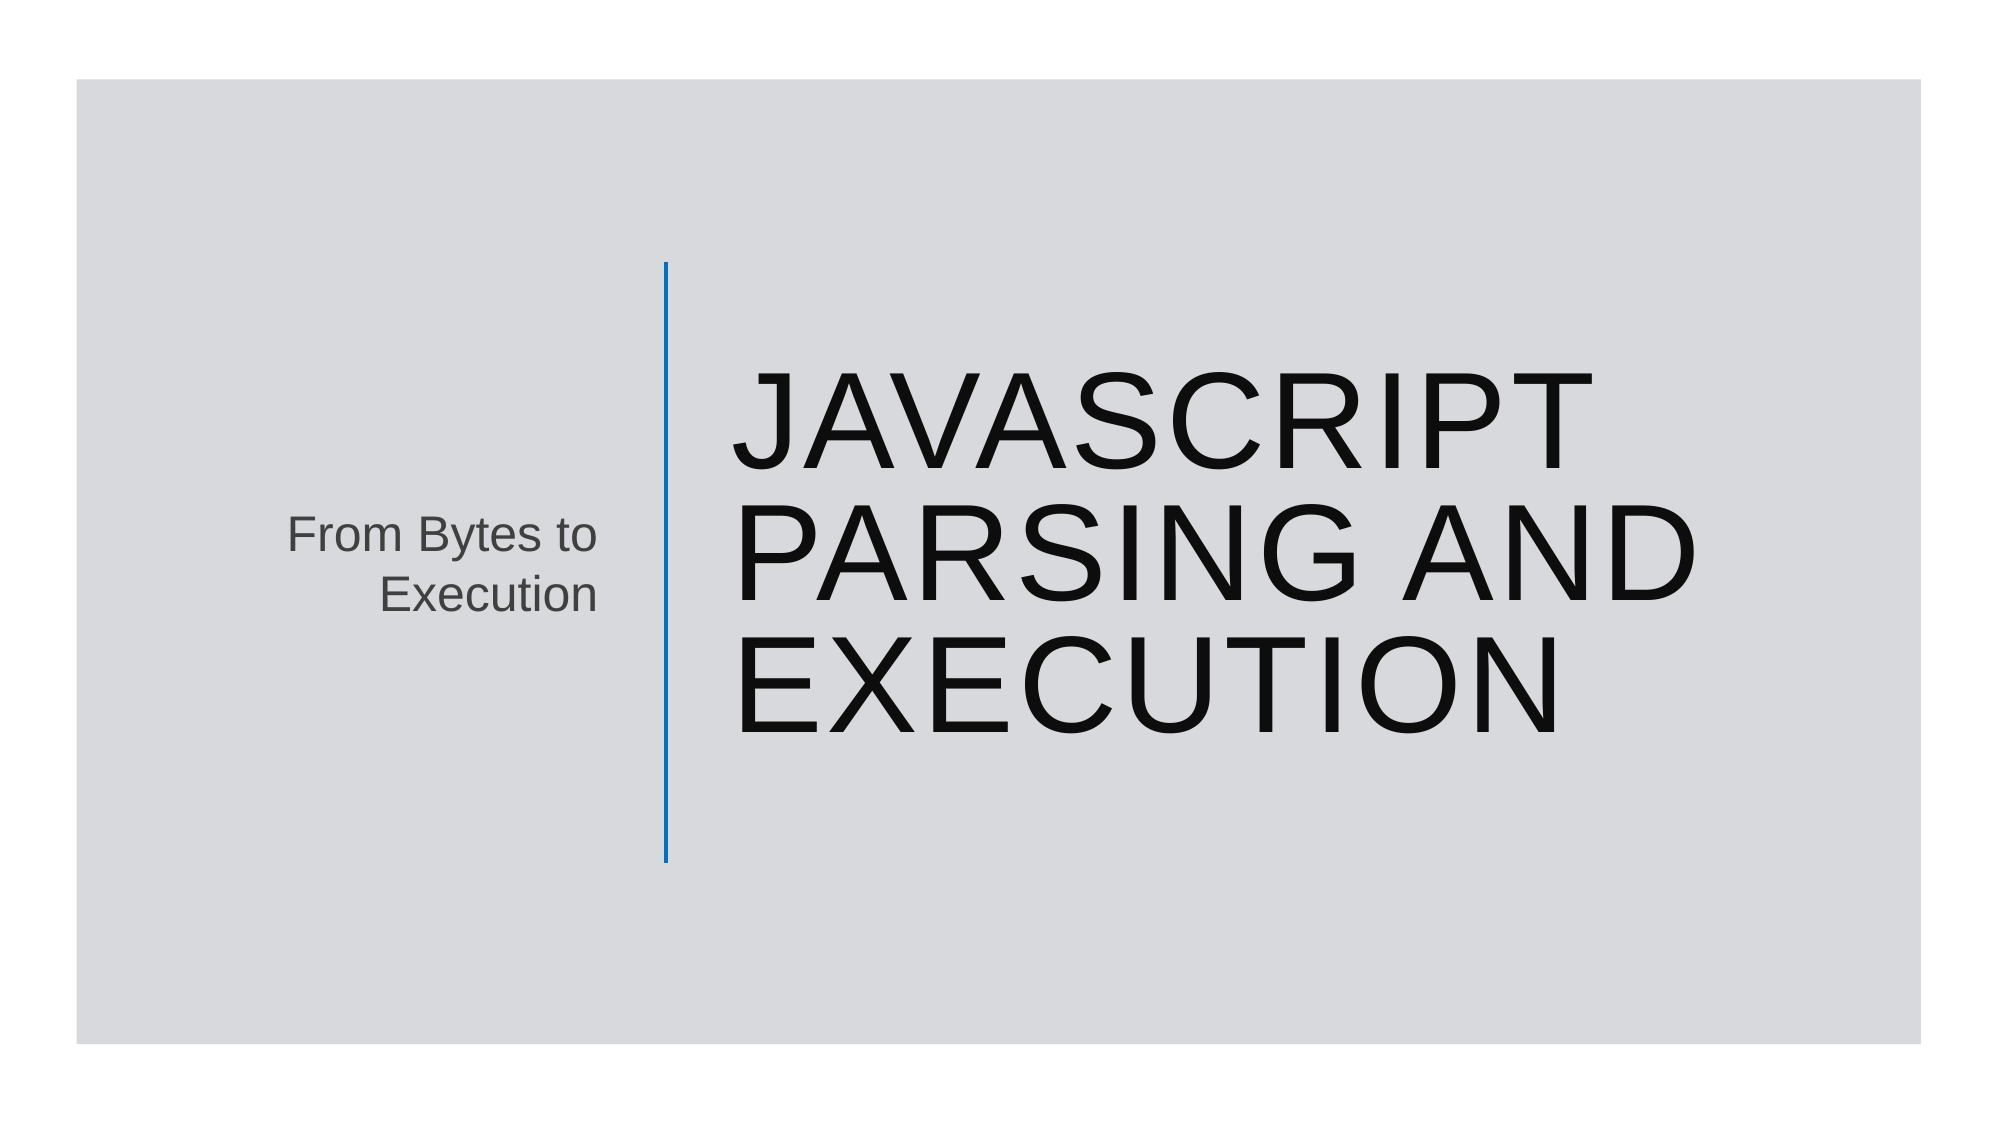

From Bytes to Execution
# JavaScript parsing and execution